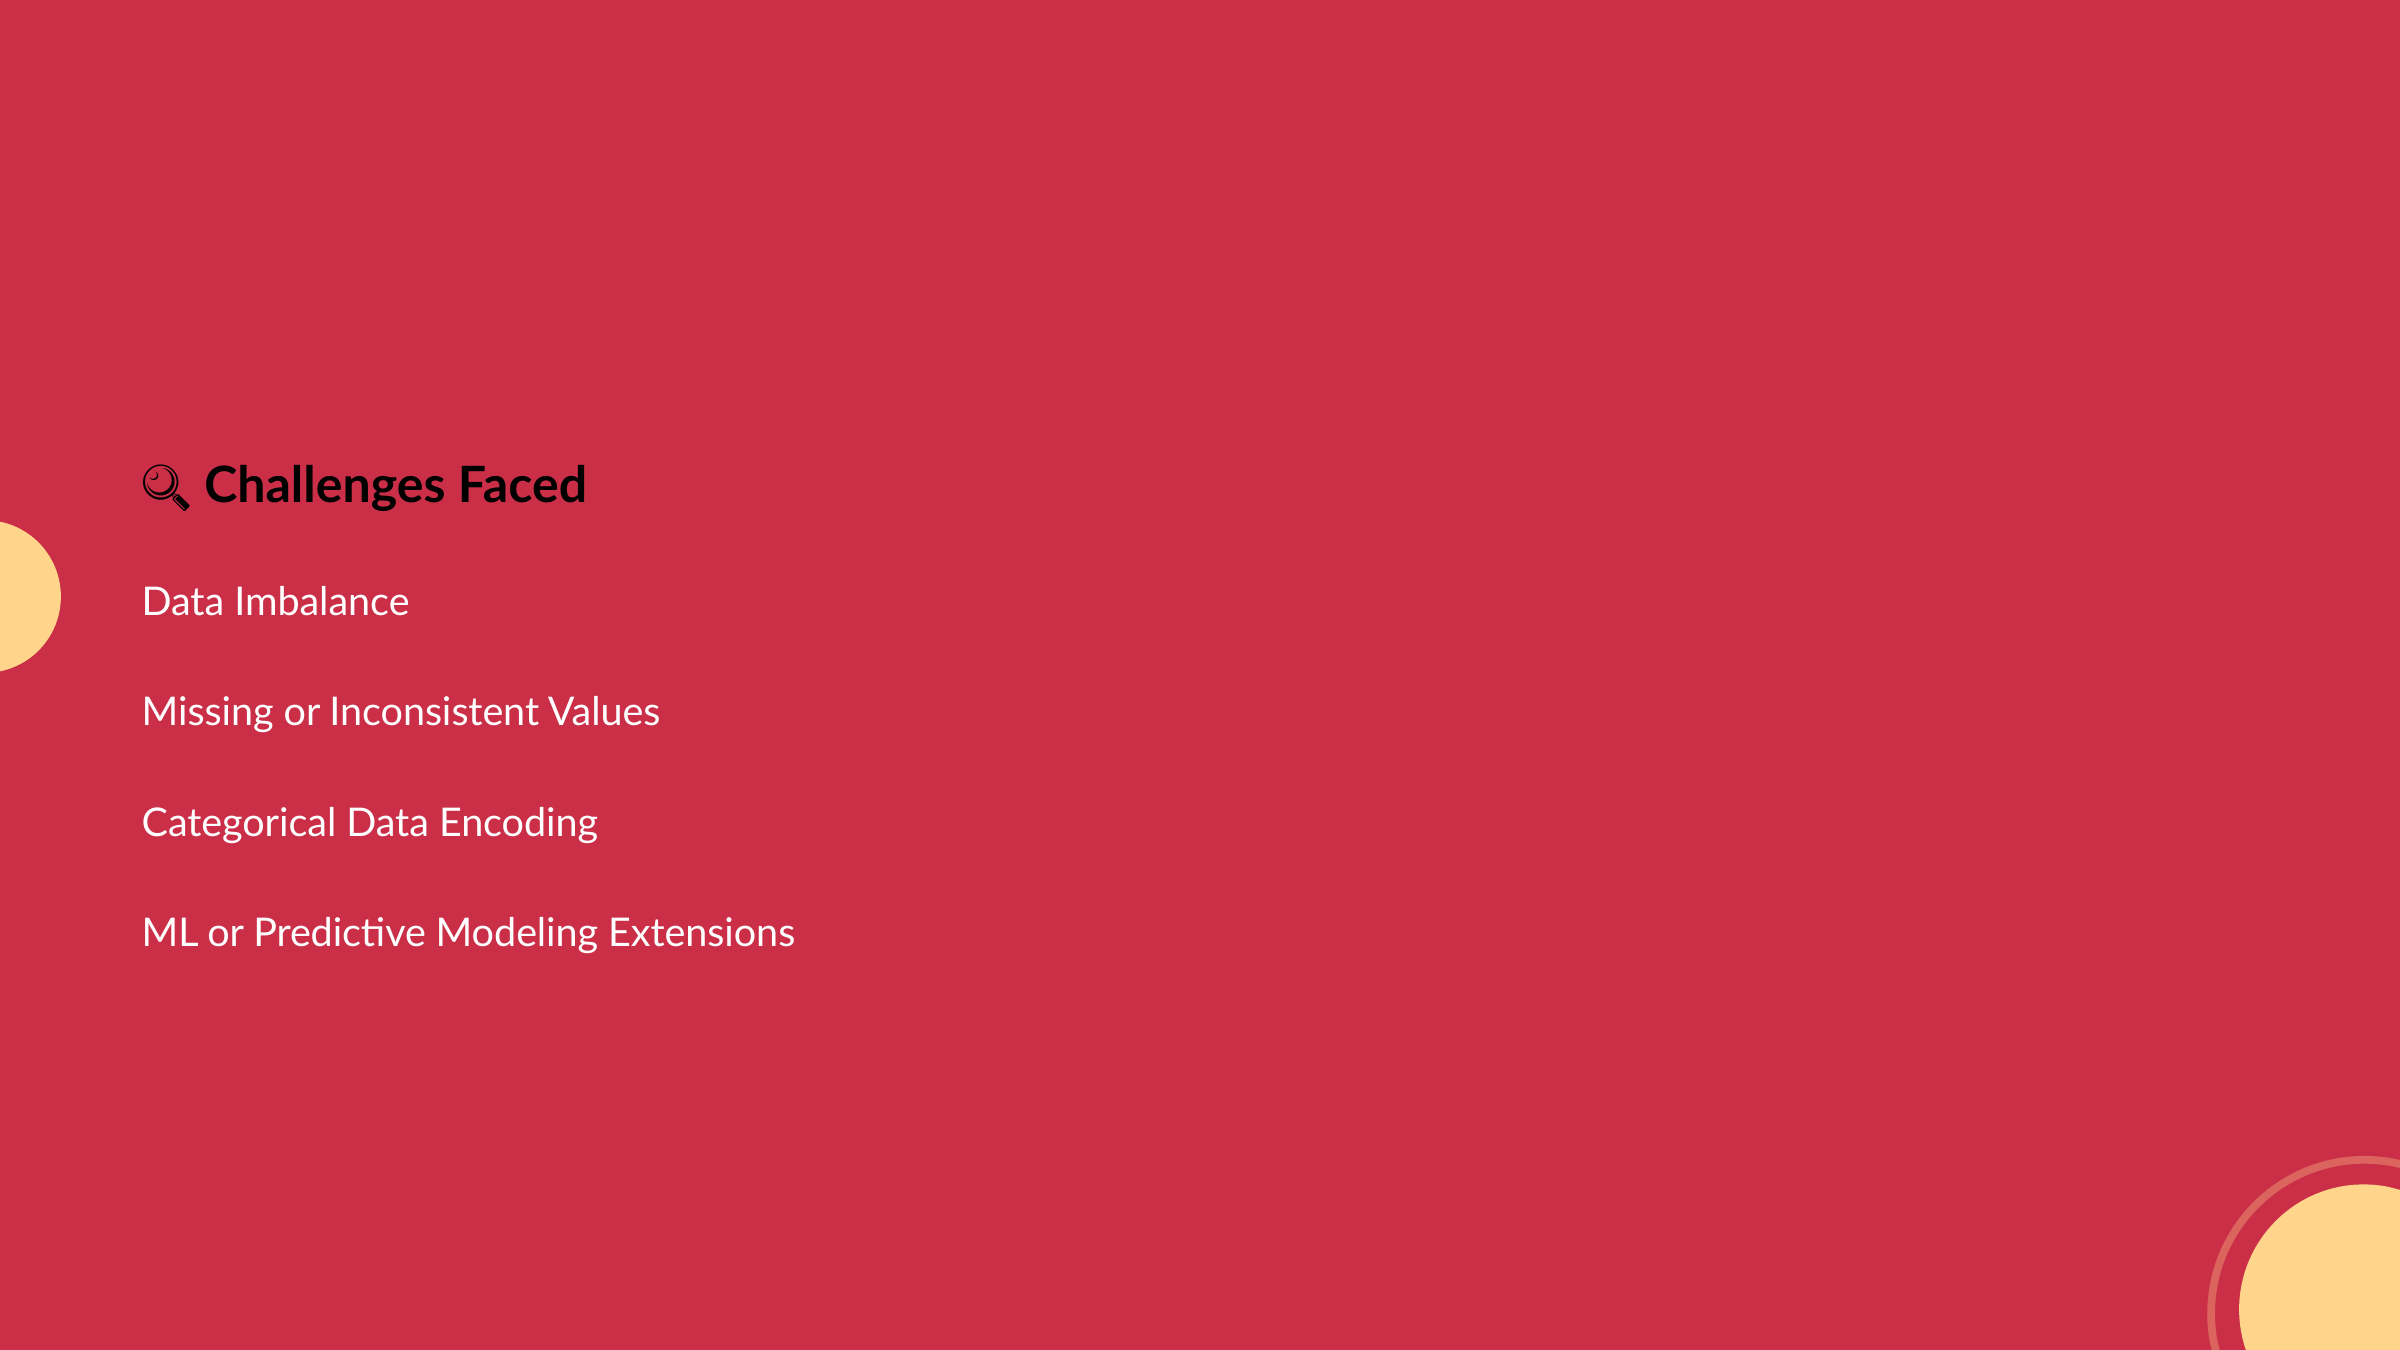

🔍 Challenges Faced
Data Imbalance
Missing or Inconsistent Values
Categorical Data Encoding
ML or Predictive Modeling Extensions